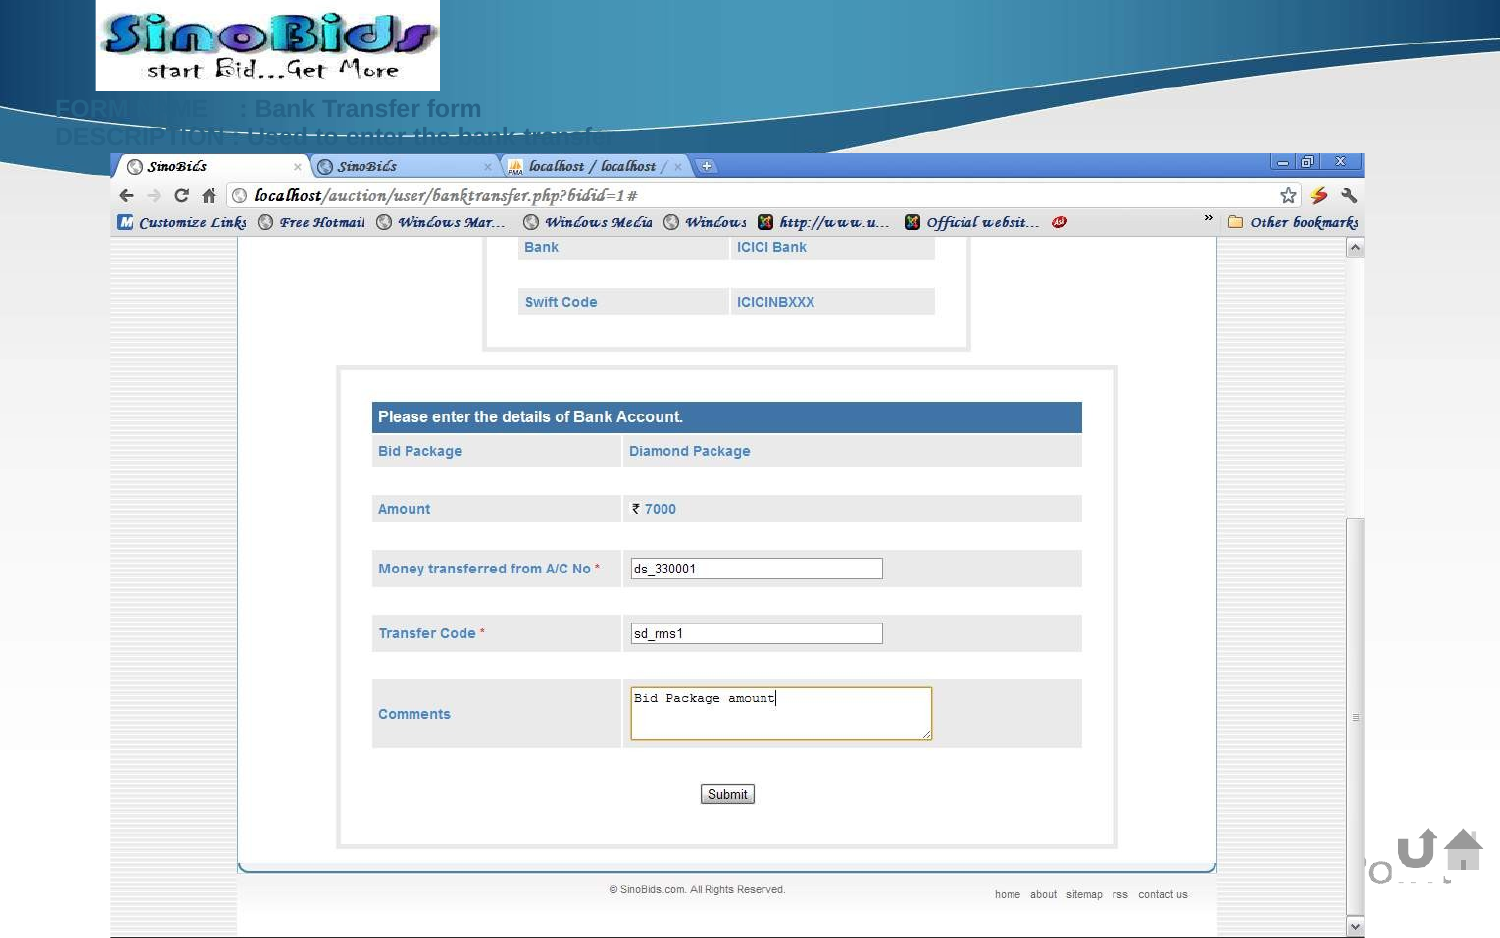

FORM NAME	: Bank Transfer form  DESCRIPTION : Used to enter the bank transfer